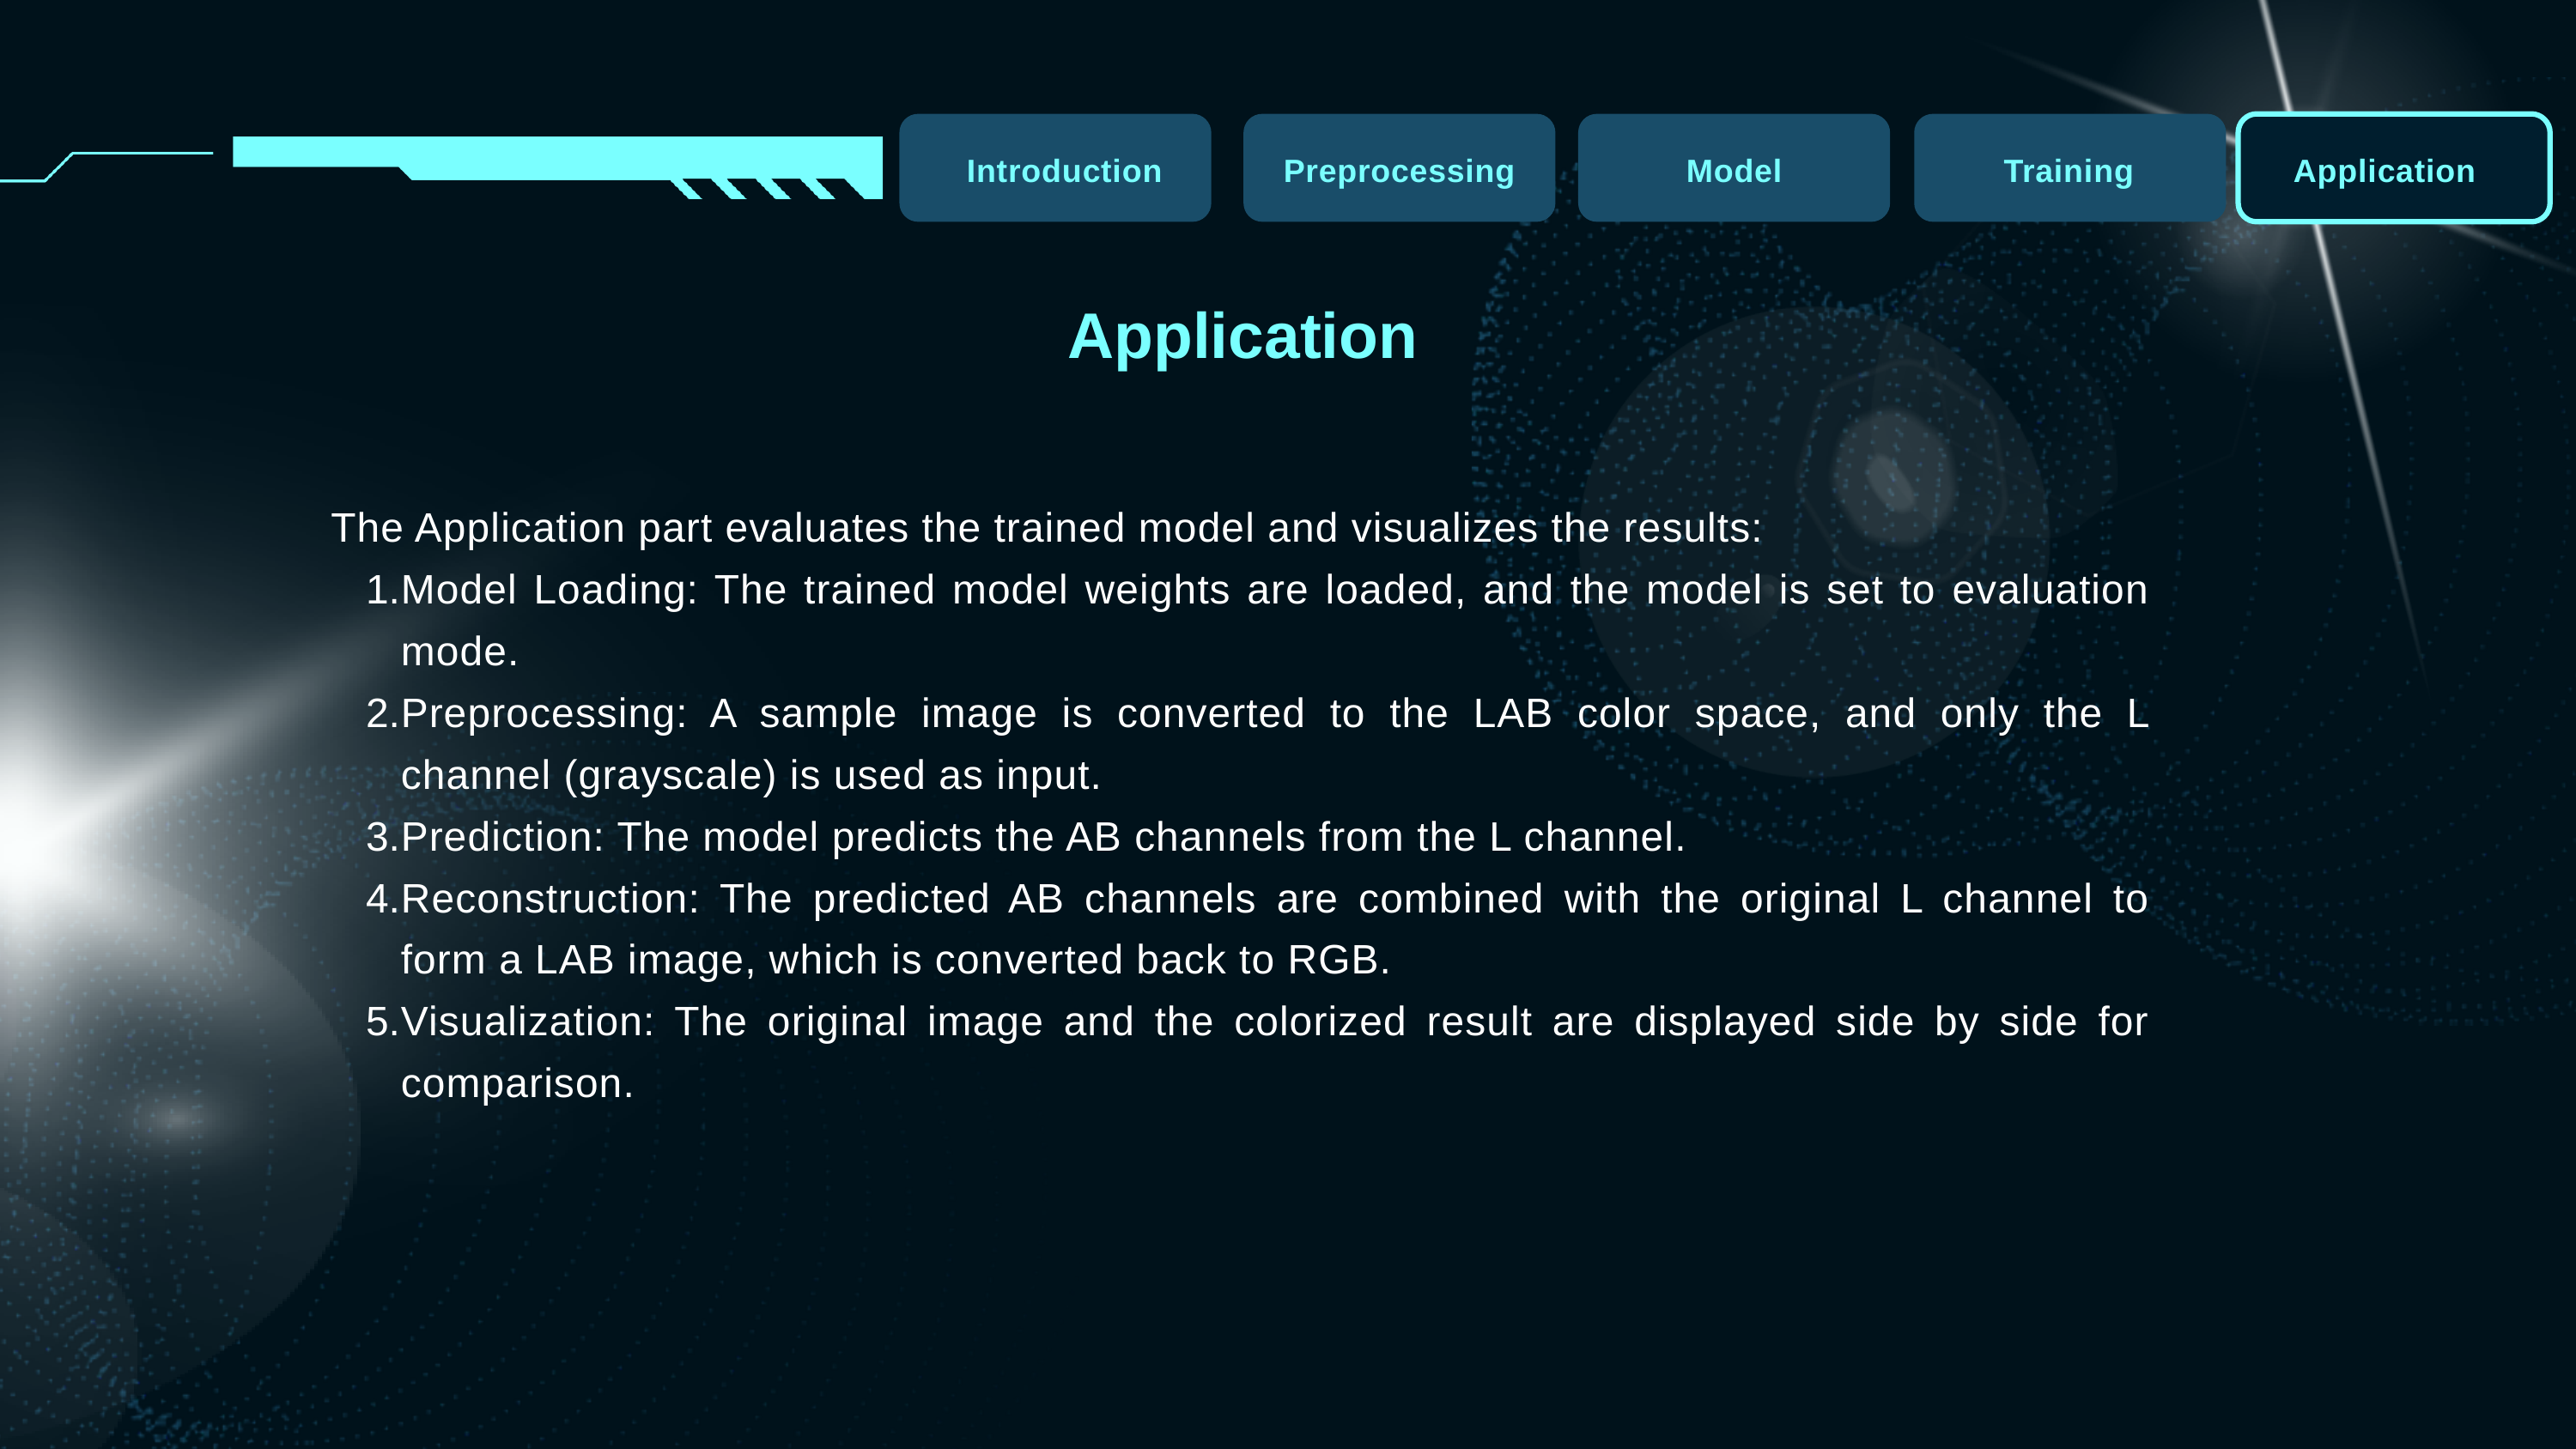

Introduction
Preprocessing
Model
Training
Application
Application
The Application part evaluates the trained model and visualizes the results:
Model Loading: The trained model weights are loaded, and the model is set to evaluation mode.
Preprocessing: A sample image is converted to the LAB color space, and only the L channel (grayscale) is used as input.
Prediction: The model predicts the AB channels from the L channel.
Reconstruction: The predicted AB channels are combined with the original L channel to form a LAB image, which is converted back to RGB.
Visualization: The original image and the colorized result are displayed side by side for comparison.